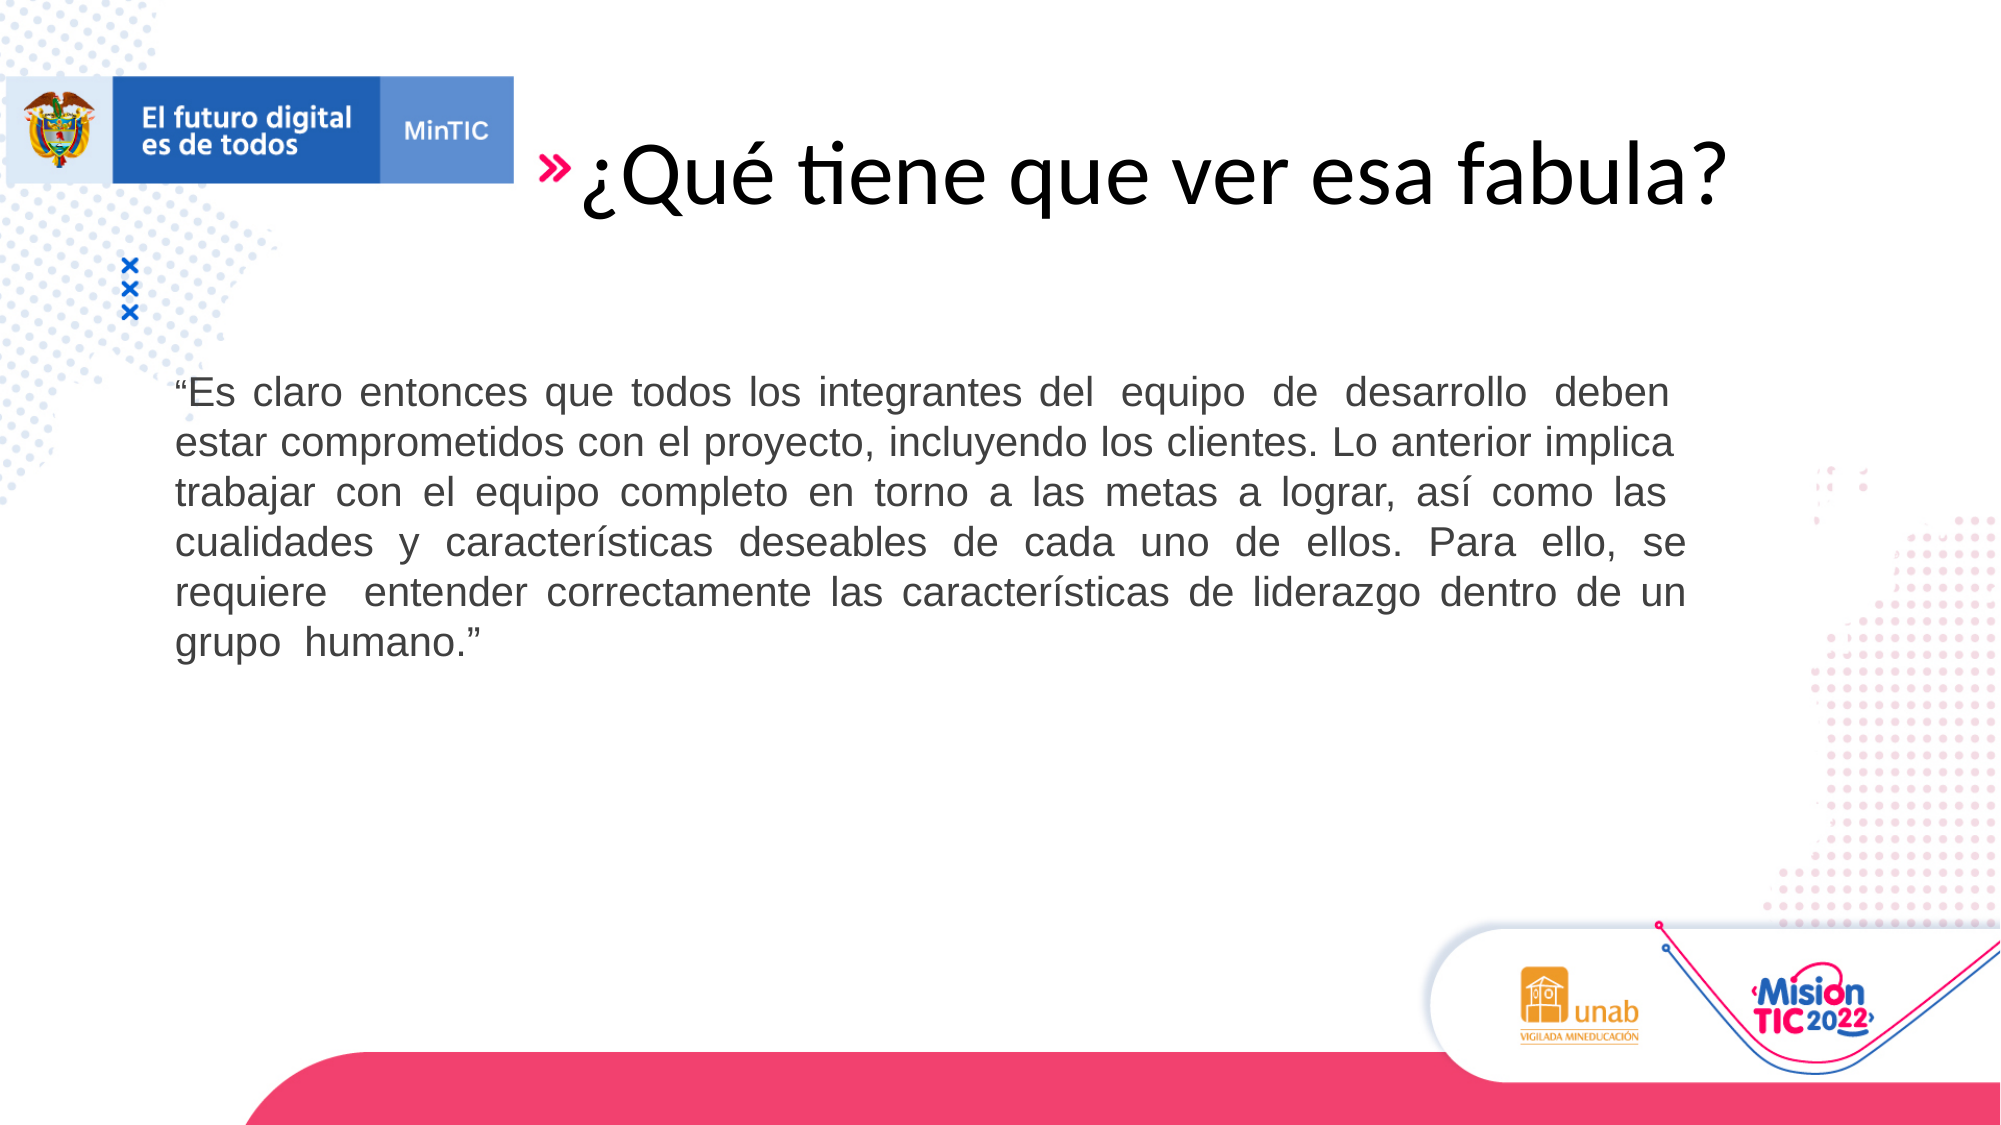

# ¿Qué tiene que ver esa fabula?
“Es claro entonces que todos los integrantes del equipo de desarrollo deben  estar comprometidos con el proyecto, incluyendo los clientes. Lo anterior implica  trabajar con el equipo completo en torno a las metas a lograr, así como las  cualidades y características deseables de cada uno de ellos. Para ello, se requiere  entender correctamente las características de liderazgo dentro de un grupo  humano.”